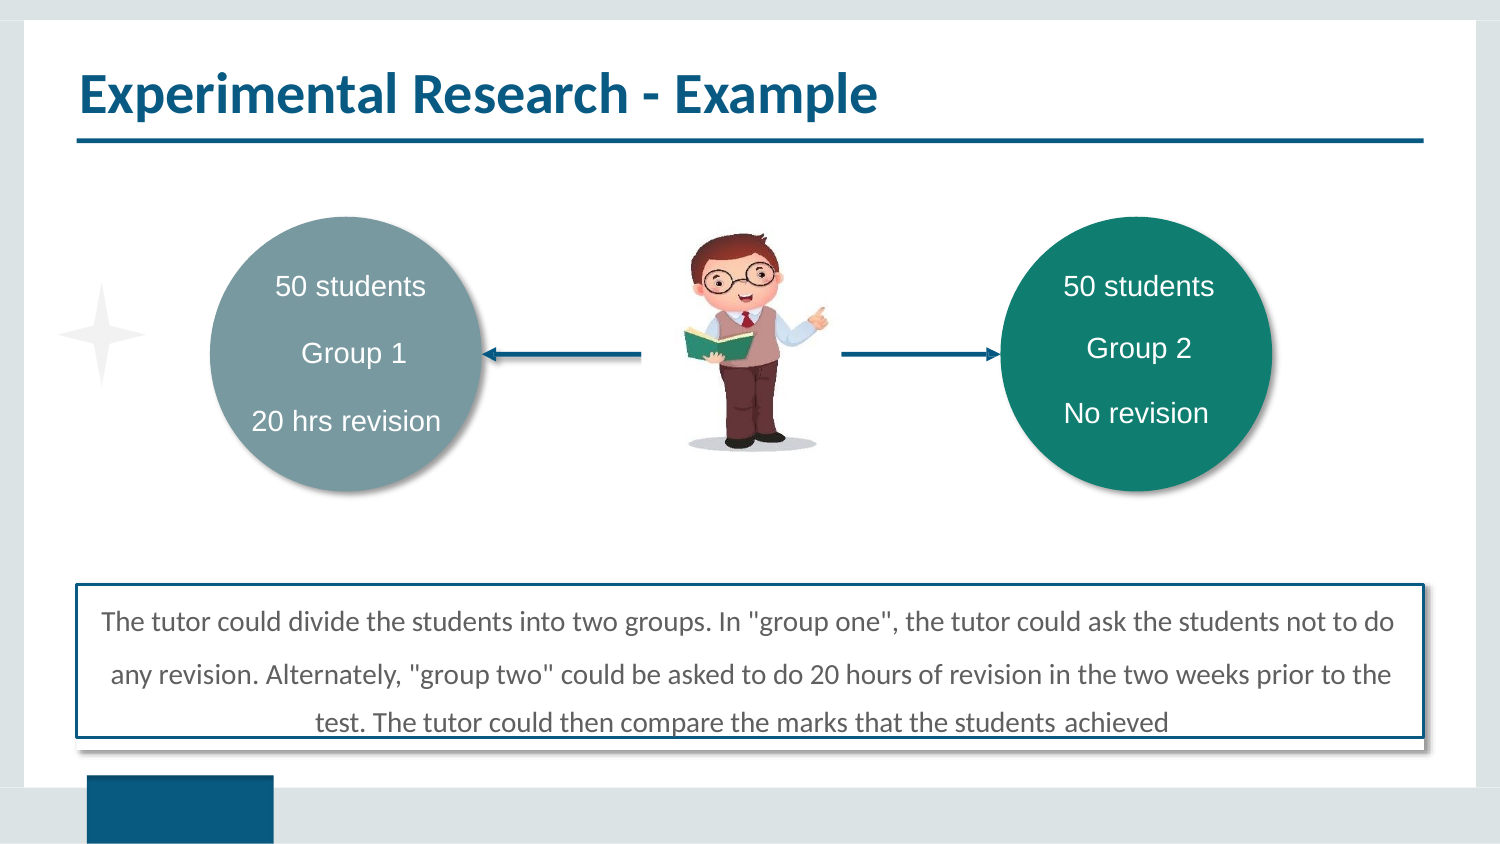

# Experimental Research - Example

50 students
50 students

Group 2
Group 1

No revision
20 hrs revision

The tutor could divide the students into two groups. In "group one", the tutor could ask the students not to do  any revision. Alternately, "group two" could be asked to do 20 hours of revision in the two weeks prior to the
test. The tutor could then compare the marks that the students achieved